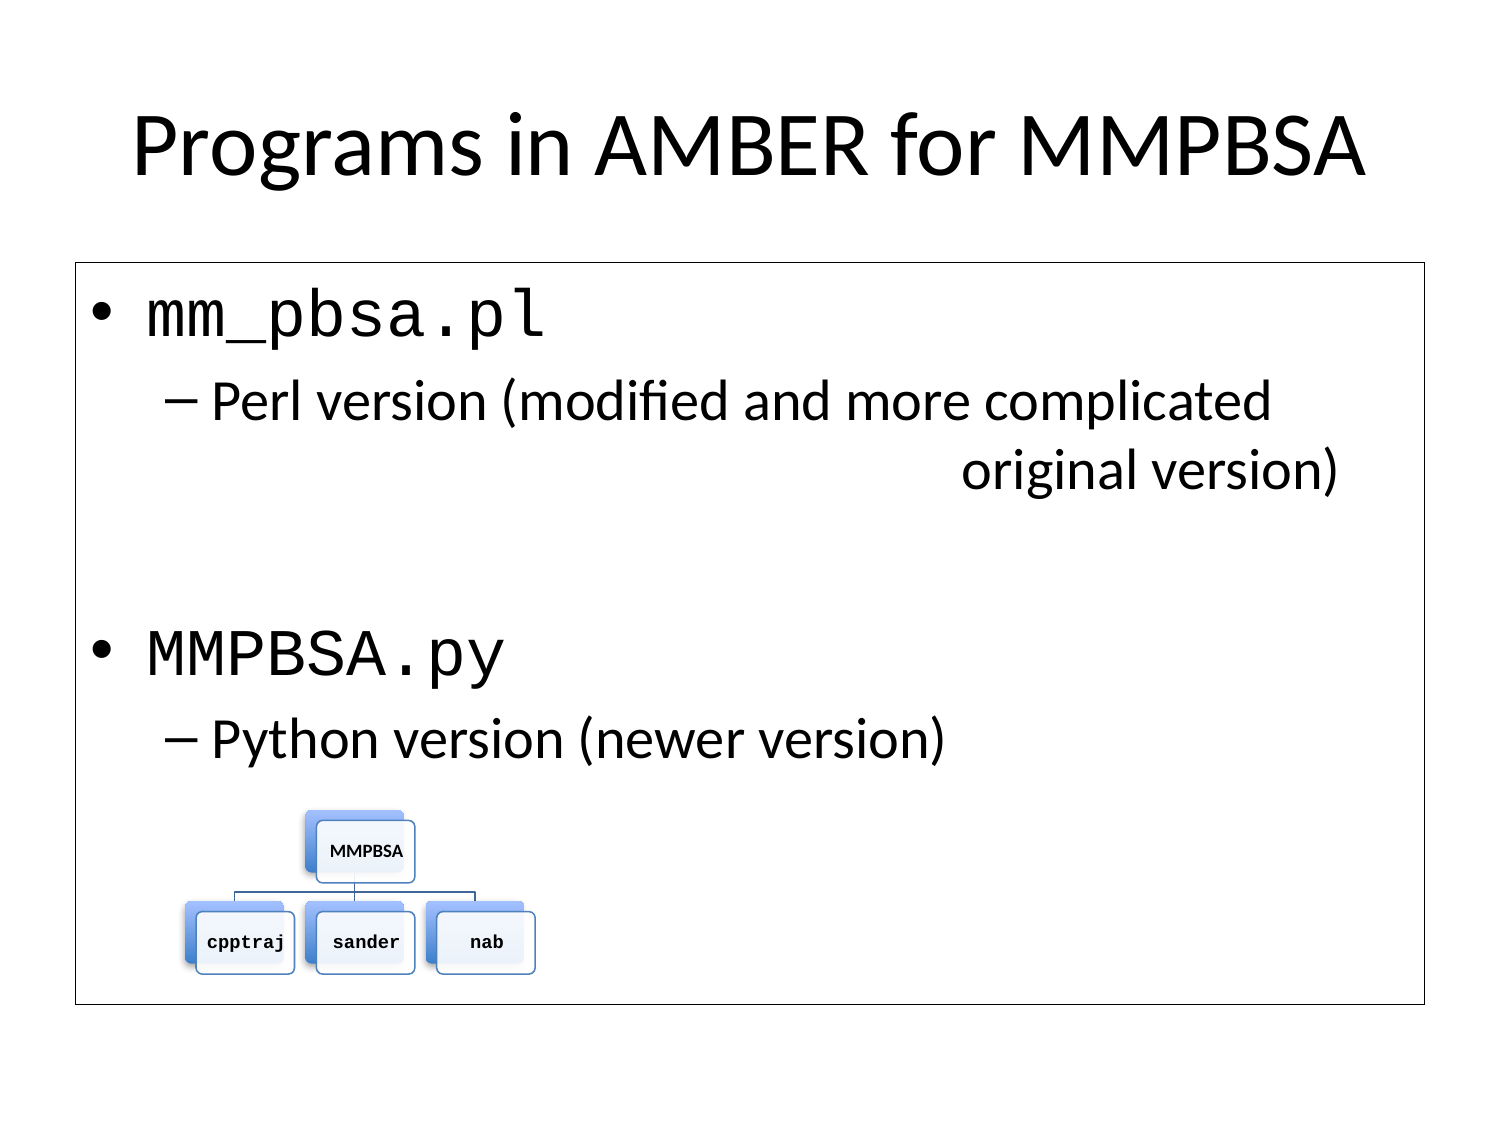

# Programs in AMBER for MMPBSA
mm_pbsa.pl
Perl version (modified and more complicated 					original version)

MMPBSA.py
Python version (newer version)
MMPBSA
cpptraj
sander
nab